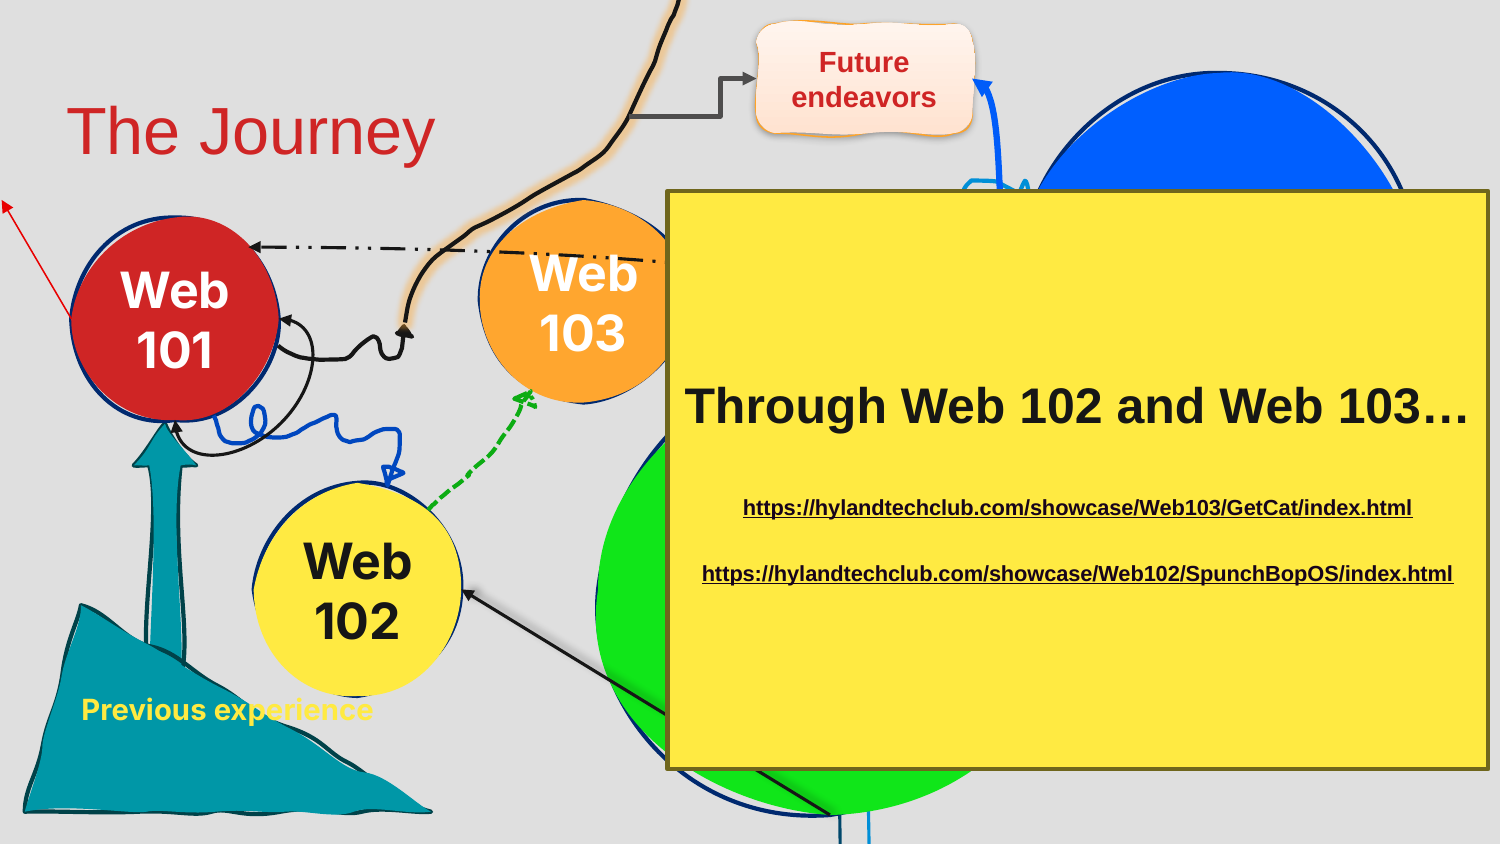

Future endeavors
# The Journey
High School Internship

Through Web 102 and Web 103…

https://hylandtechclub.com/showcase/Web103/GetCat/index.html

https://hylandtechclub.com/showcase/Web102/SpunchBopOS/index.html
Web 103

Web 101

Hyland Hackathon

Web 102

Previous experience